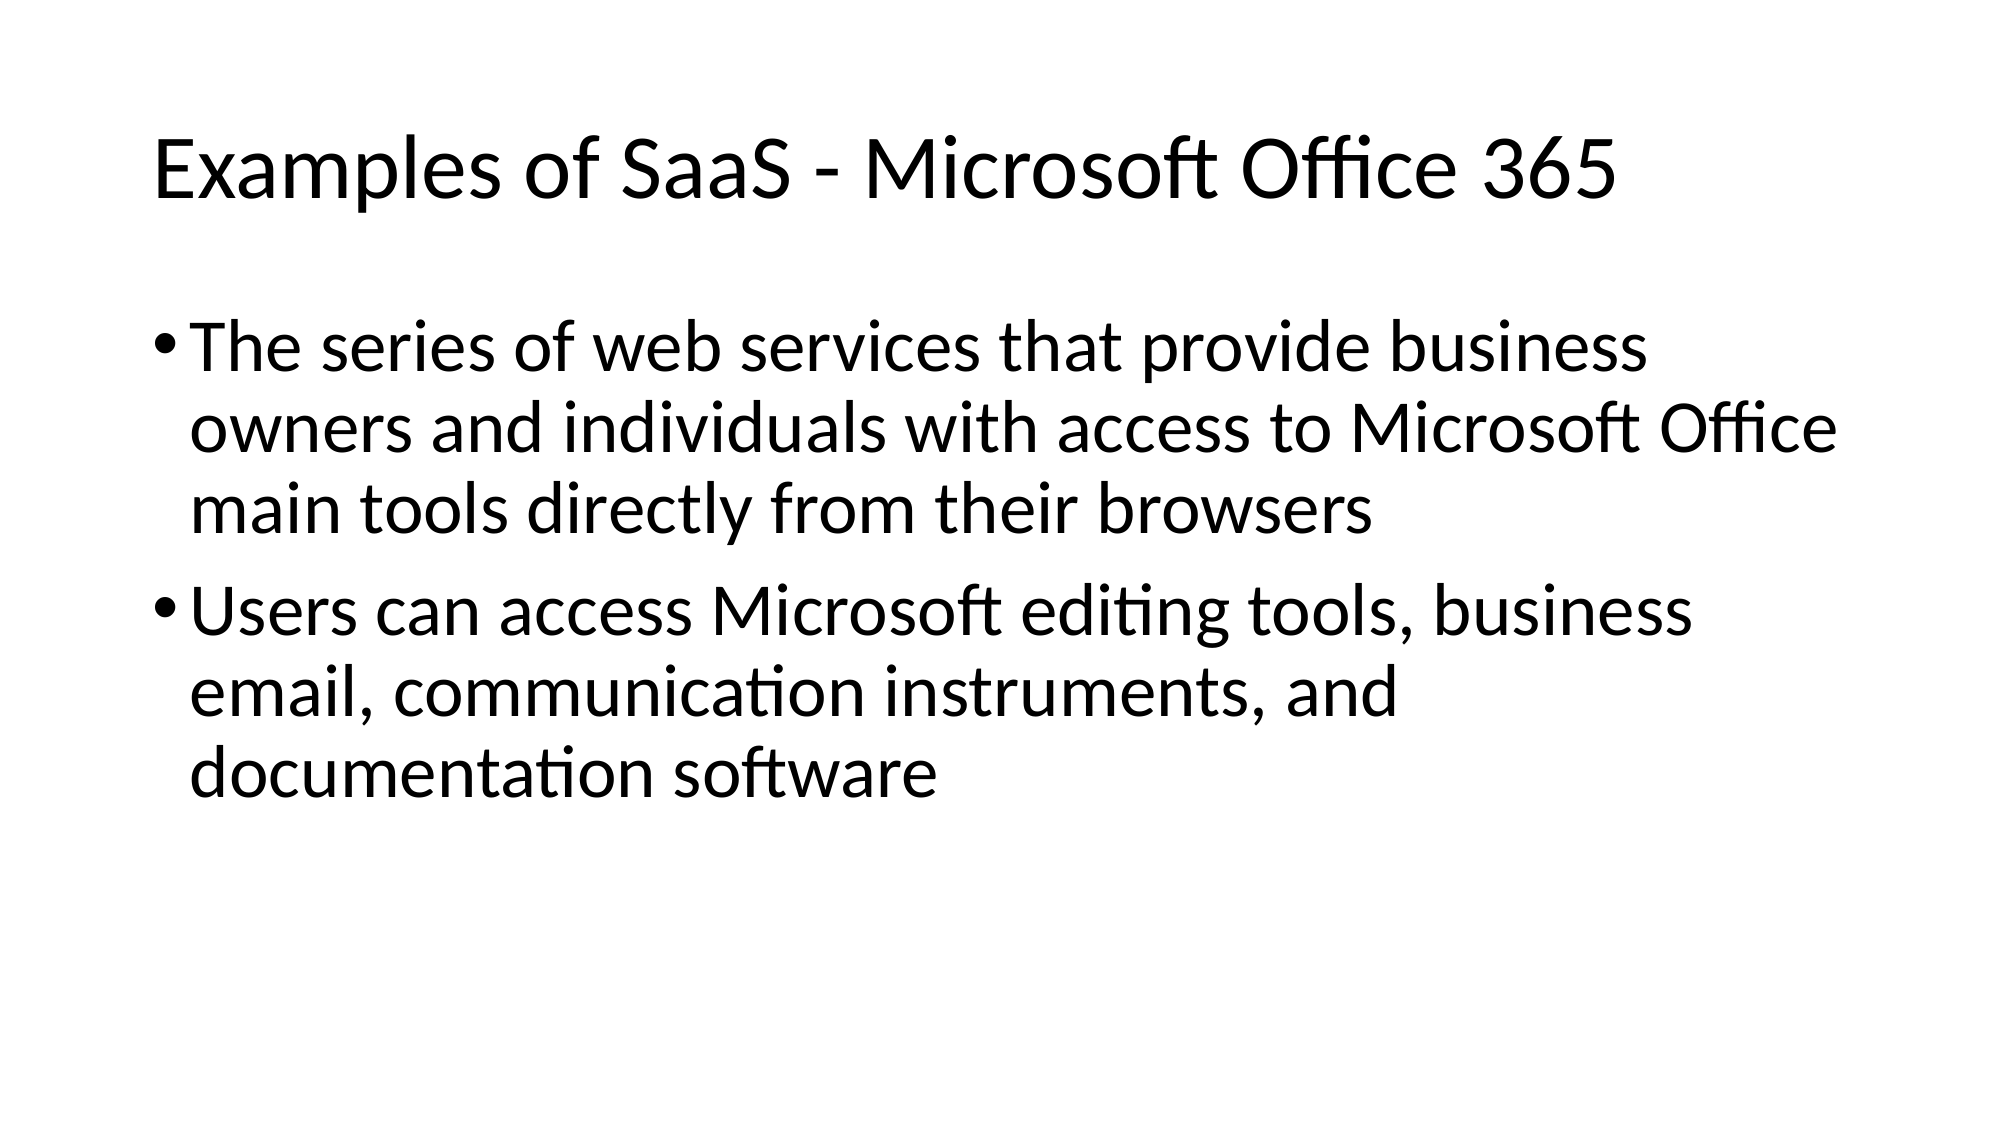

# Examples of SaaS - Microsoft Office 365
The series of web services that provide business owners and individuals with access to Microsoft Office main tools directly from their browsers
Users can access Microsoft editing tools, business email, communication instruments, and documentation software